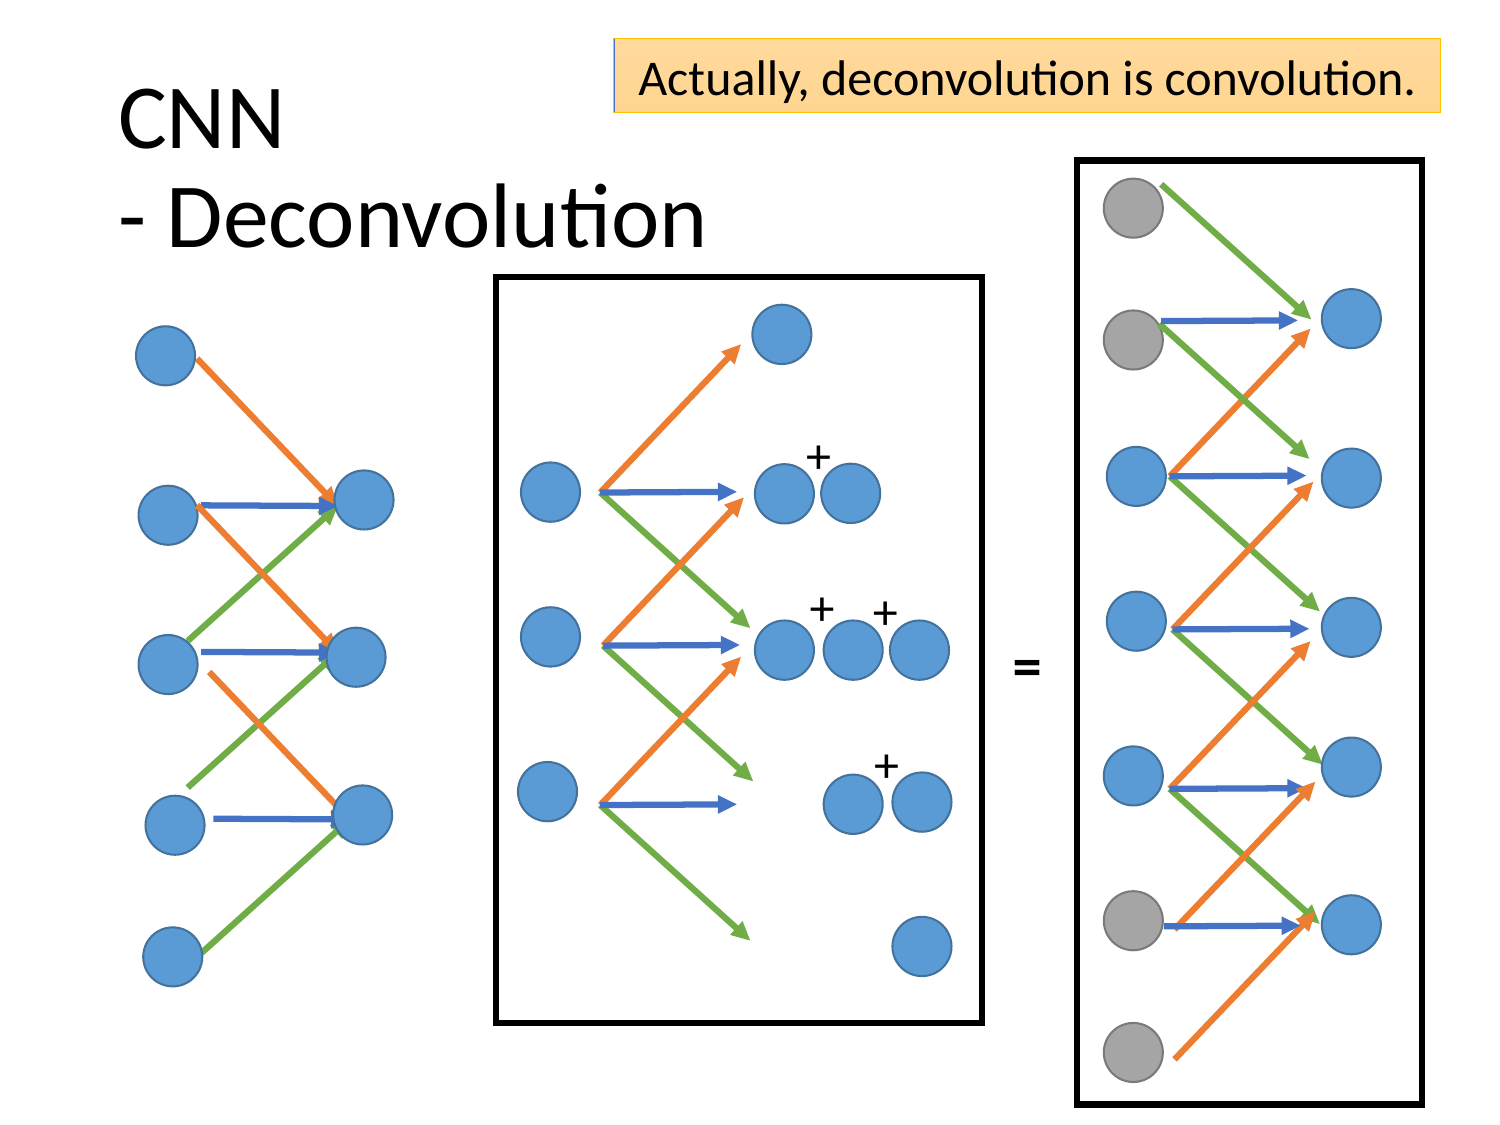

Actually, deconvolution is convolution.
# CNN - Deconvolution

+

+
+

=

+